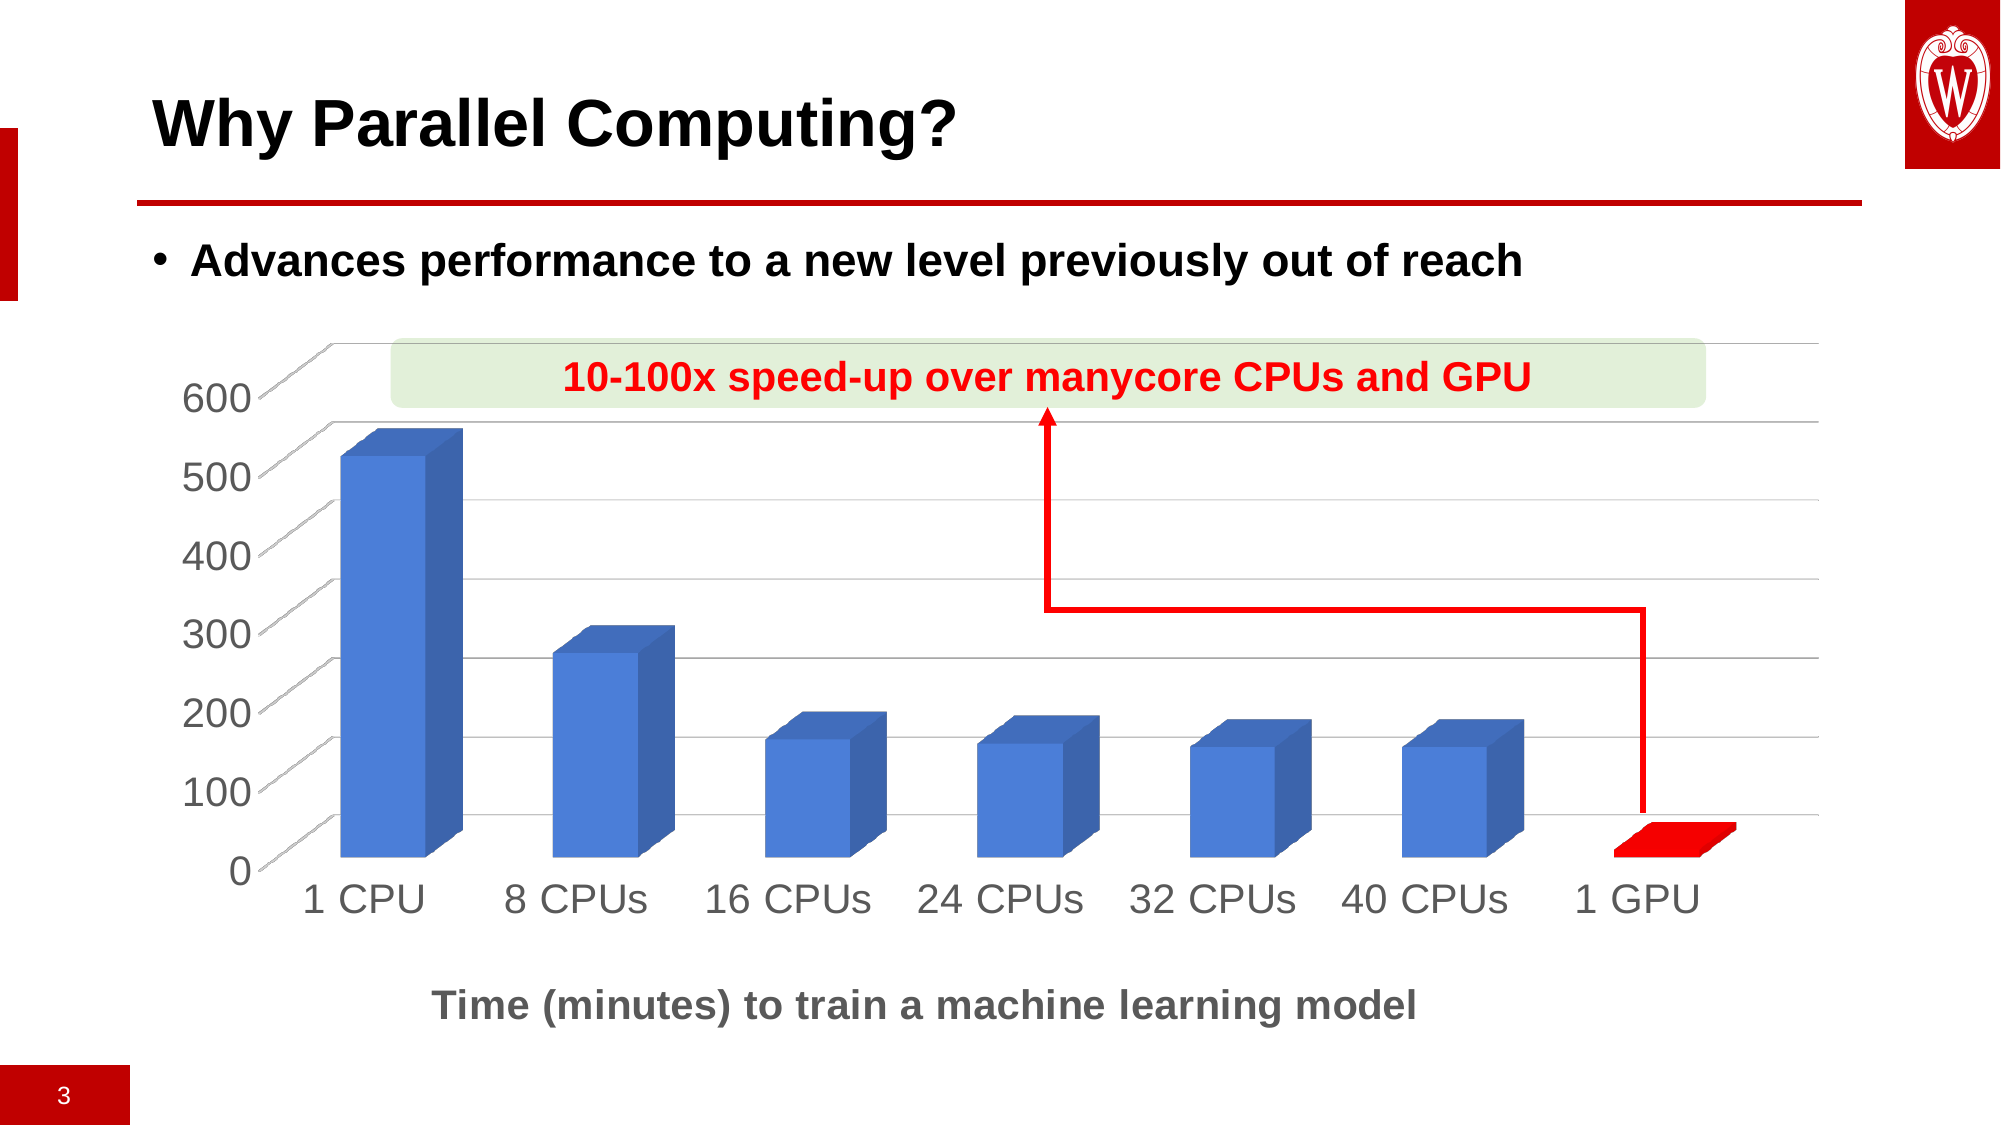

# Why Parallel Computing?
Advances performance to a new level previously out of reach

[unsupported chart]

10-100x speed-up over manycore CPUs and GPU